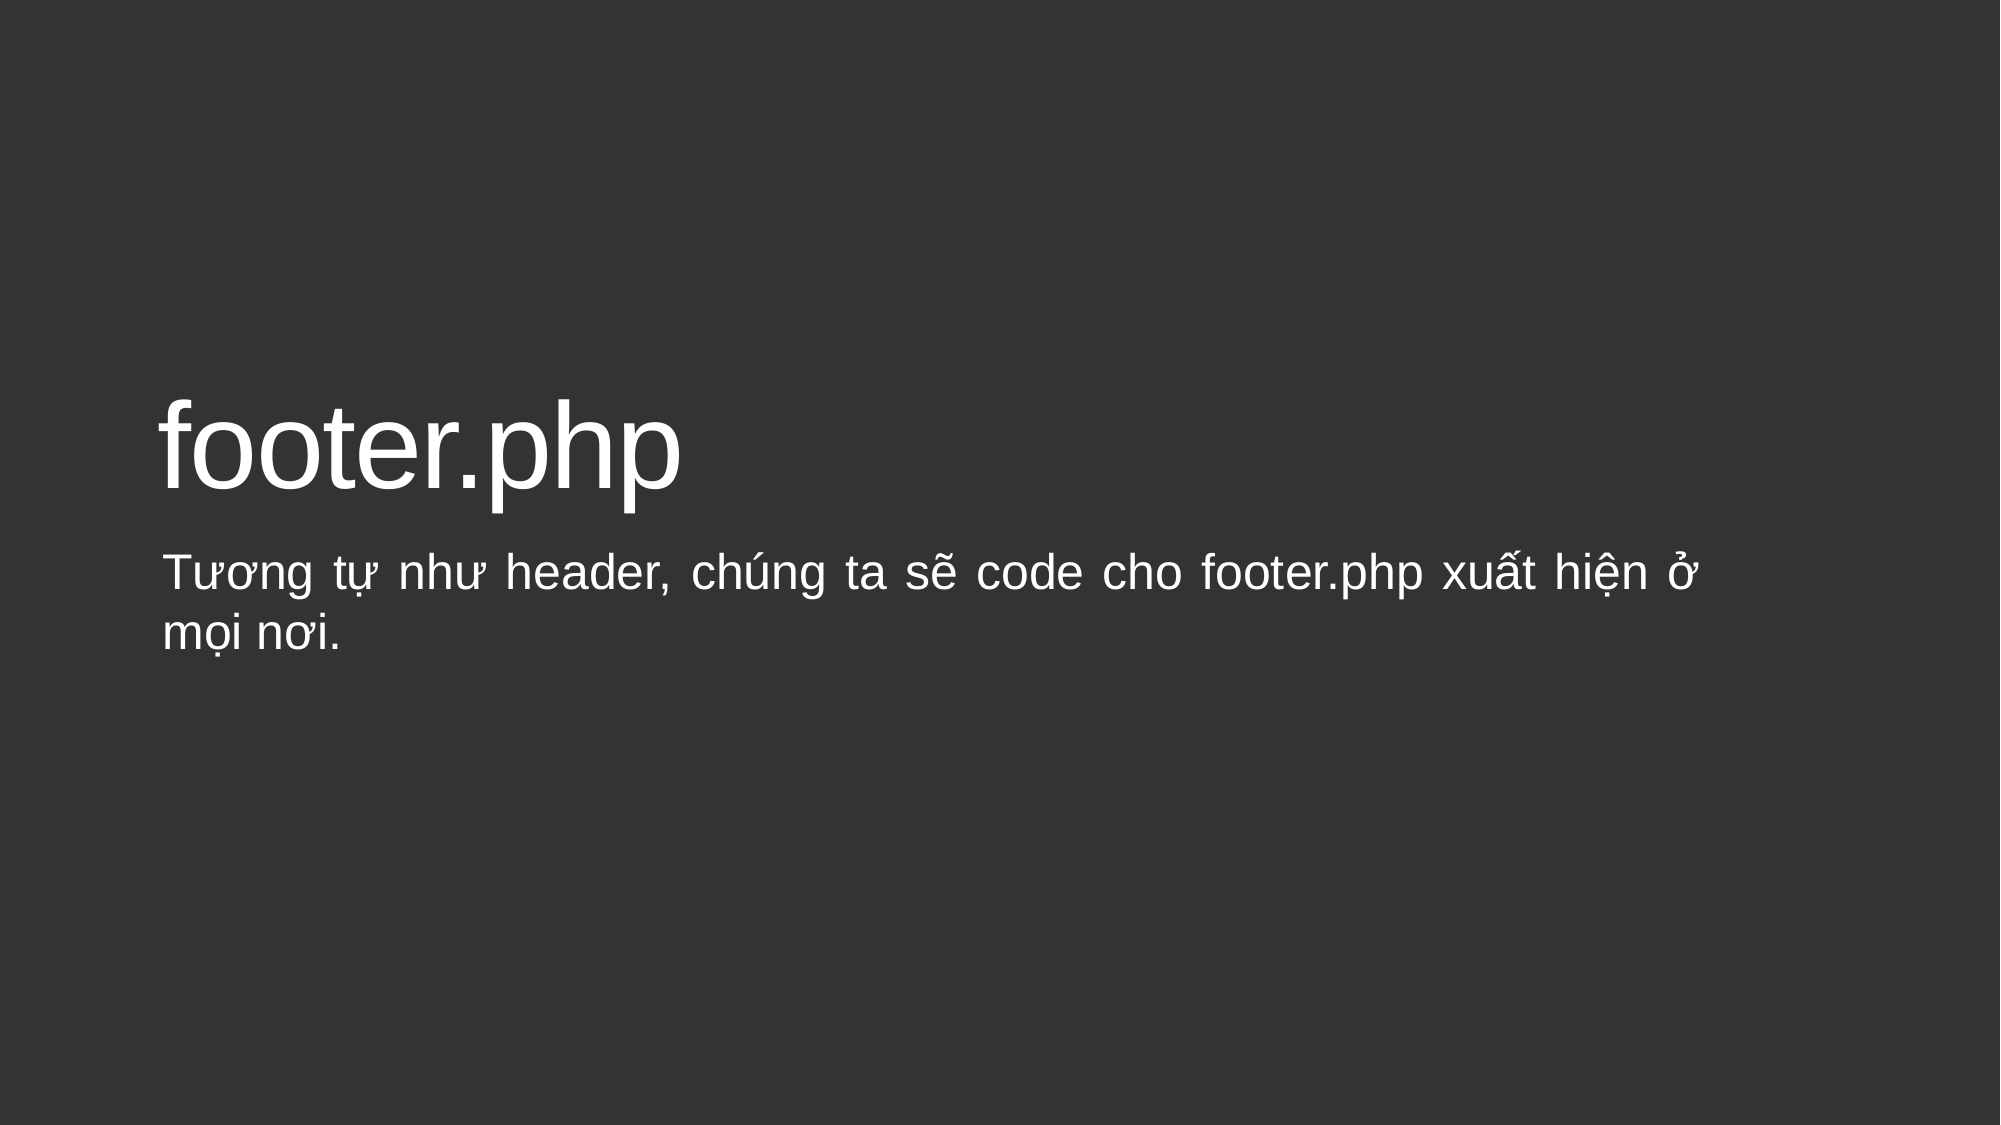

# footer.php
Tương tự như header, chúng ta sẽ code cho footer.php xuất hiện ở mọi nơi.